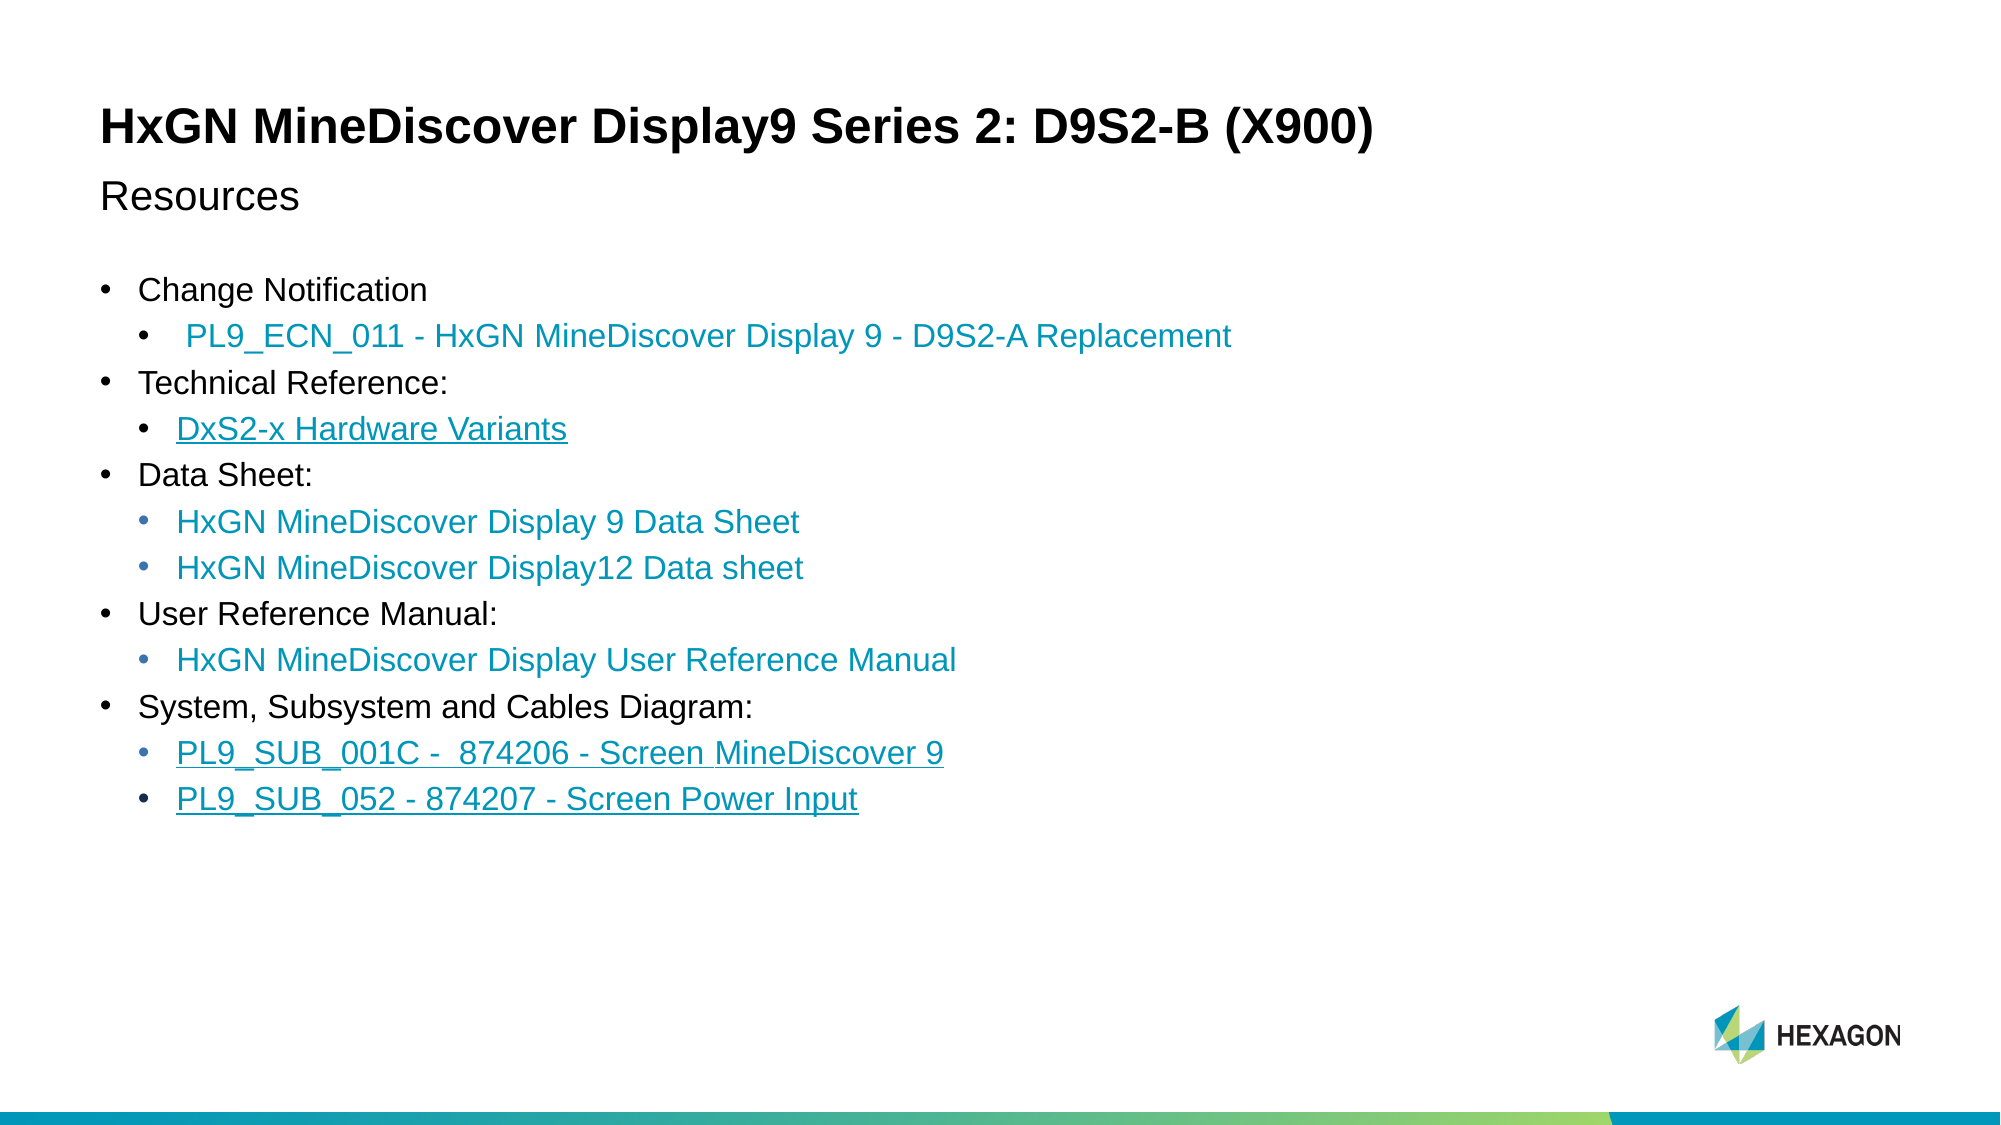

# HxGN MineDiscover Display9 Series 2: D9S2-B (X900)
Resources
Change Notification
 PL9_ECN_011 - HxGN MineDiscover Display 9 - D9S2-A Replacement
Technical Reference:
DxS2-x Hardware Variants
Data Sheet:
HxGN MineDiscover Display 9 Data Sheet
HxGN MineDiscover Display12 Data sheet
User Reference Manual:
HxGN MineDiscover Display User Reference Manual
System, Subsystem and Cables Diagram:
PL9_SUB_001C -  874206 - Screen MineDiscover 9
PL9_SUB_052 - 874207 - Screen Power Input